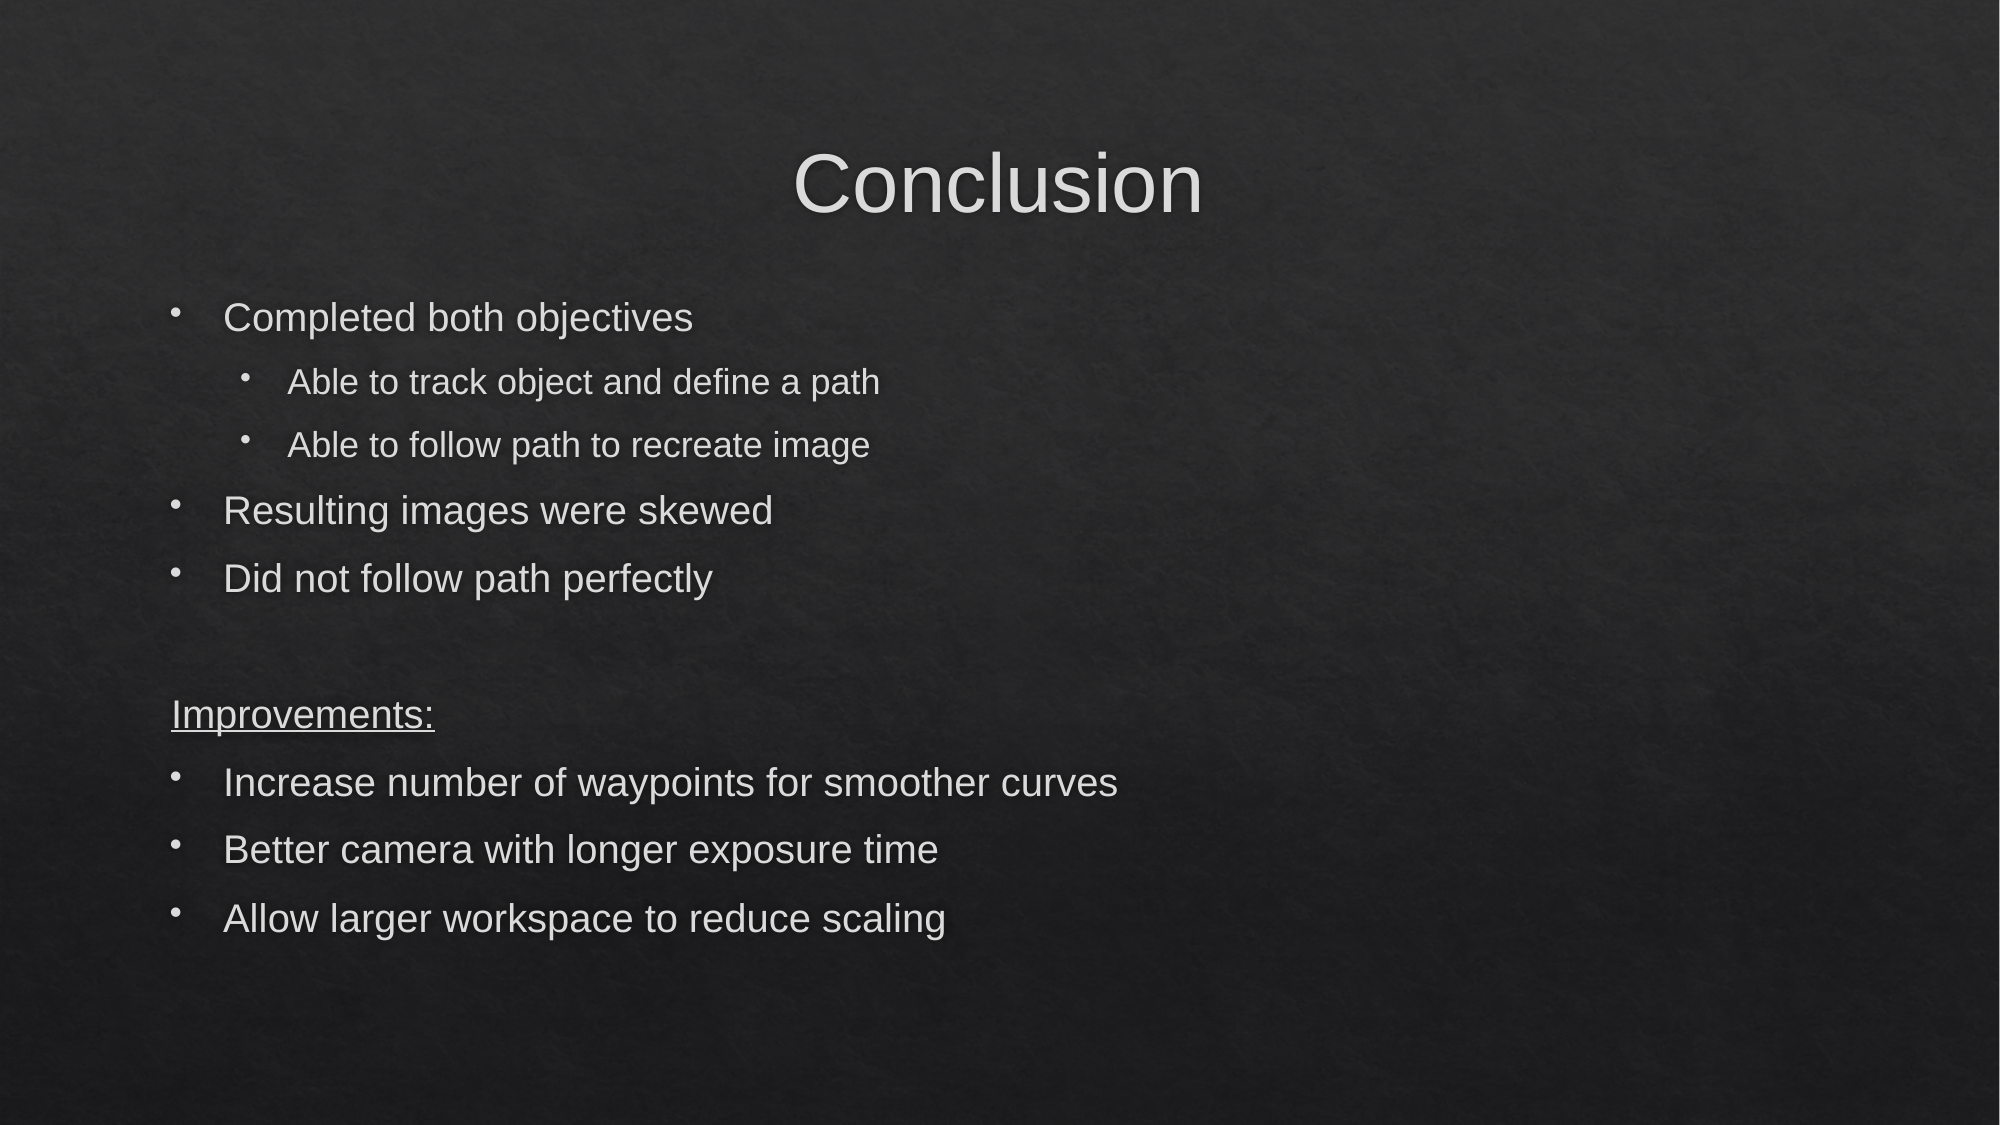

# Conclusion
Completed both objectives
Able to track object and define a path
Able to follow path to recreate image
Resulting images were skewed
Did not follow path perfectly

Improvements:
Increase number of waypoints for smoother curves
Better camera with longer exposure time
Allow larger workspace to reduce scaling